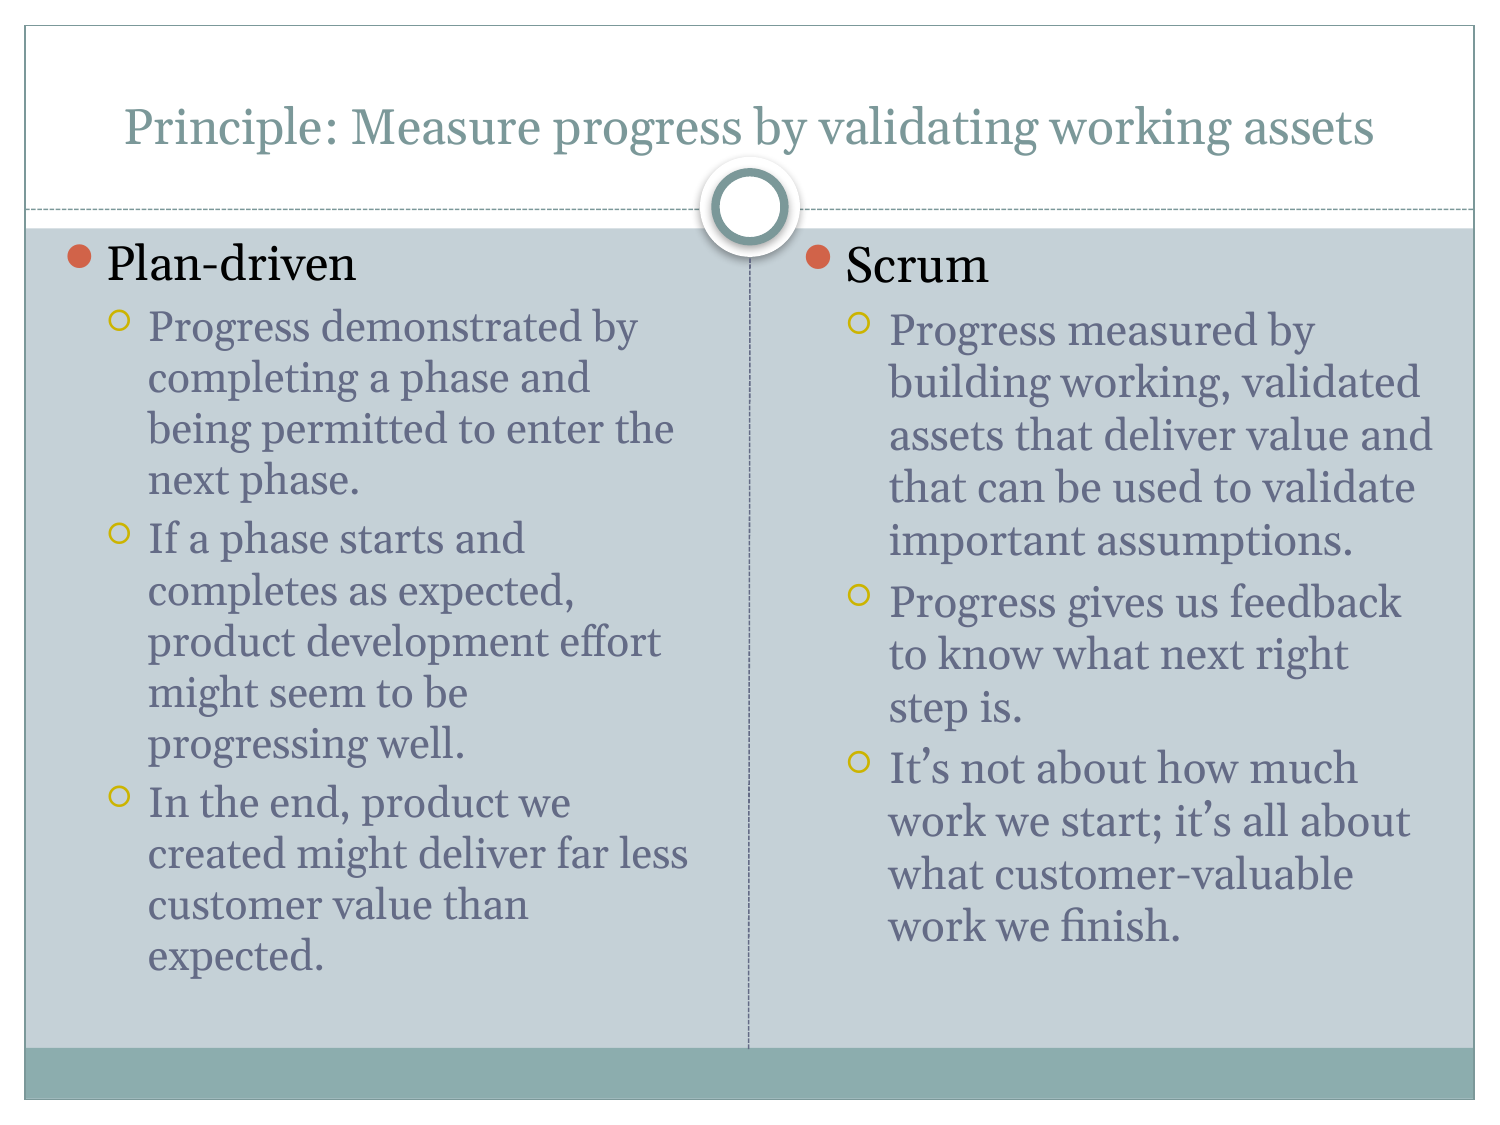

# Principle: Measure progress by validating working assets
Plan-driven
Progress demonstrated by completing a phase and being permitted to enter the next phase.
If a phase starts and completes as expected, product development effort might seem to be progressing well.
In the end, product we created might deliver far less customer value than expected.
Scrum
Progress measured by building working, validated assets that deliver value and that can be used to validate important assumptions.
Progress gives us feedback to know what next right step is.
It’s not about how much work we start; it’s all about what customer-valuable work we finish.